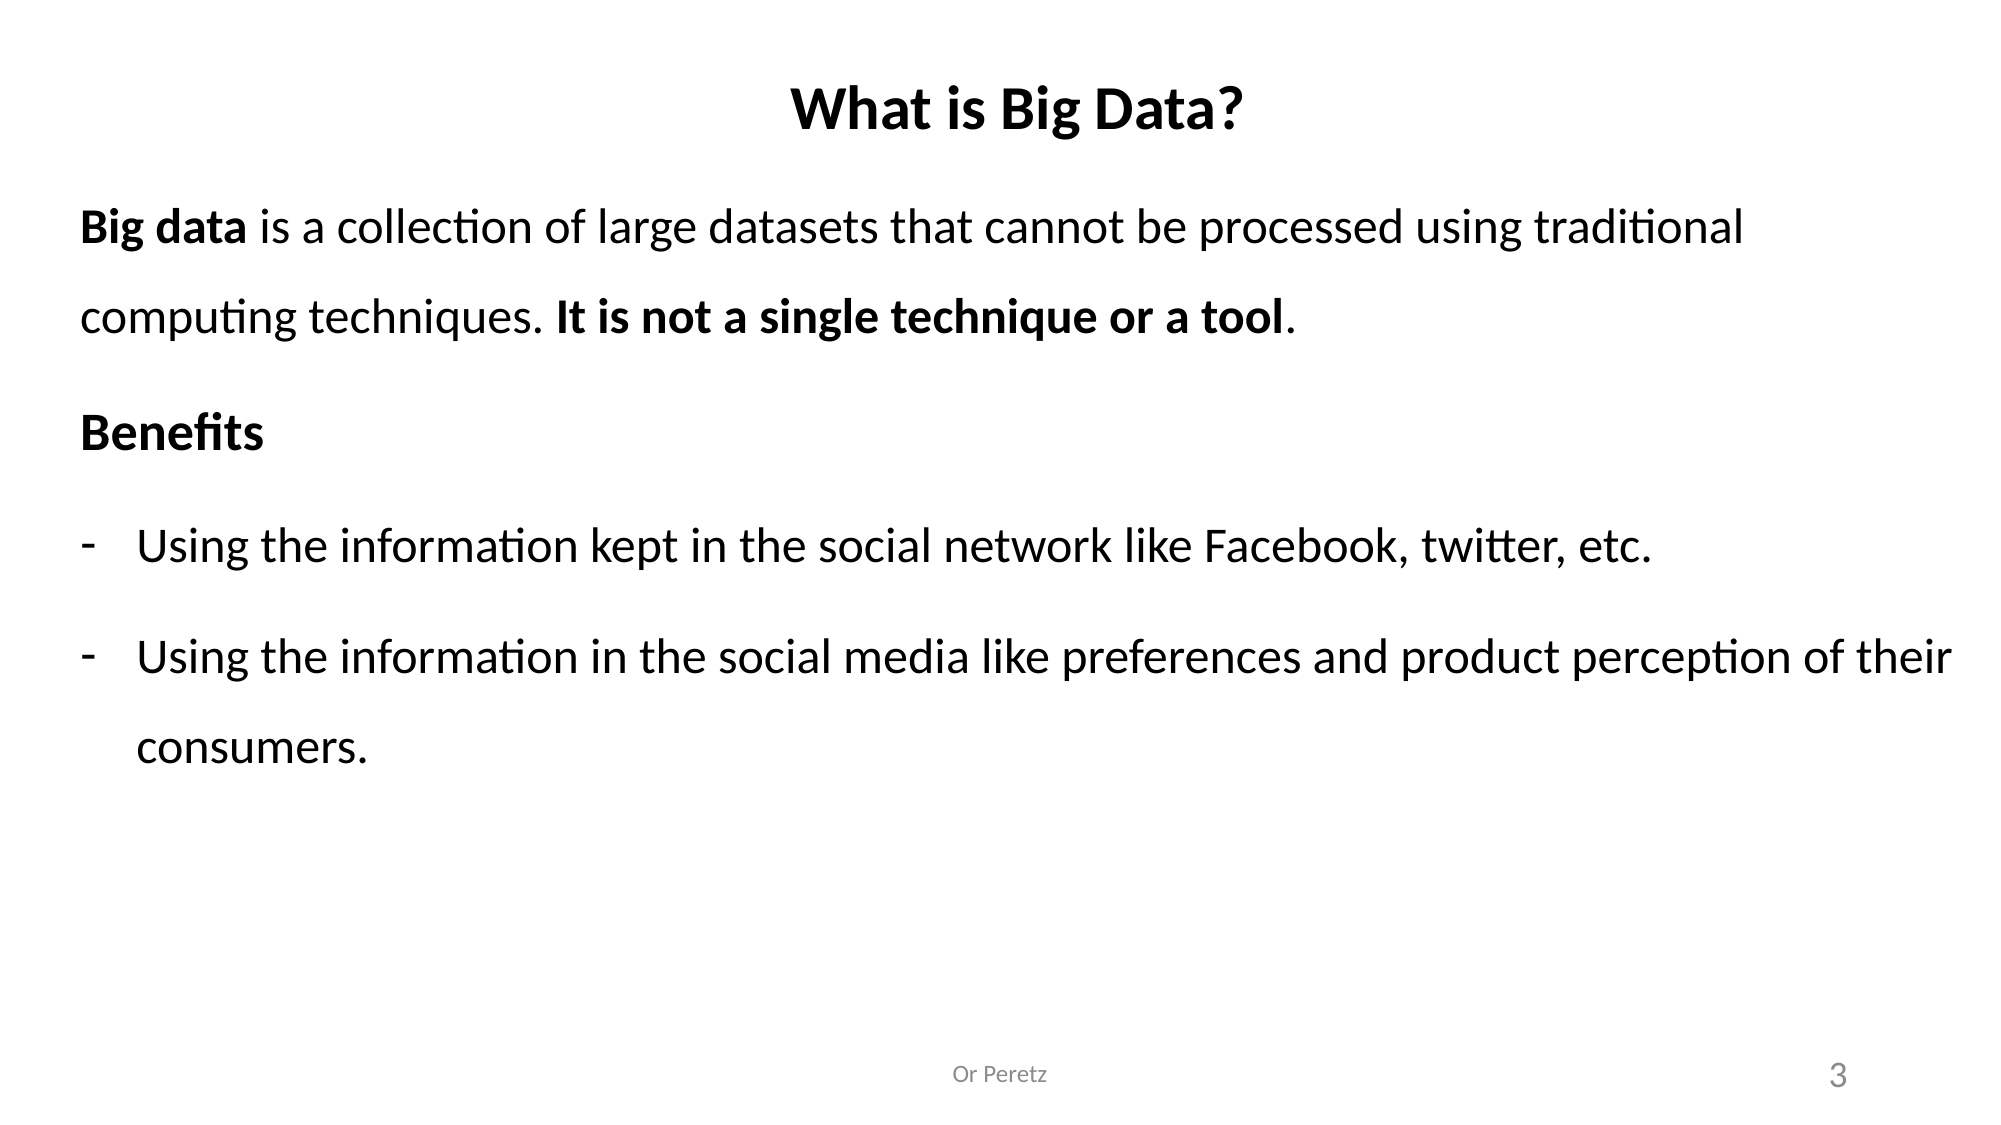

What is Big Data?
Big data is a collection of large datasets that cannot be processed using traditional computing techniques. It is not a single technique or a tool.
Benefits
Using the information kept in the social network like Facebook, twitter, etc.
Using the information in the social media like preferences and product perception of their consumers.

Or Peretz
3